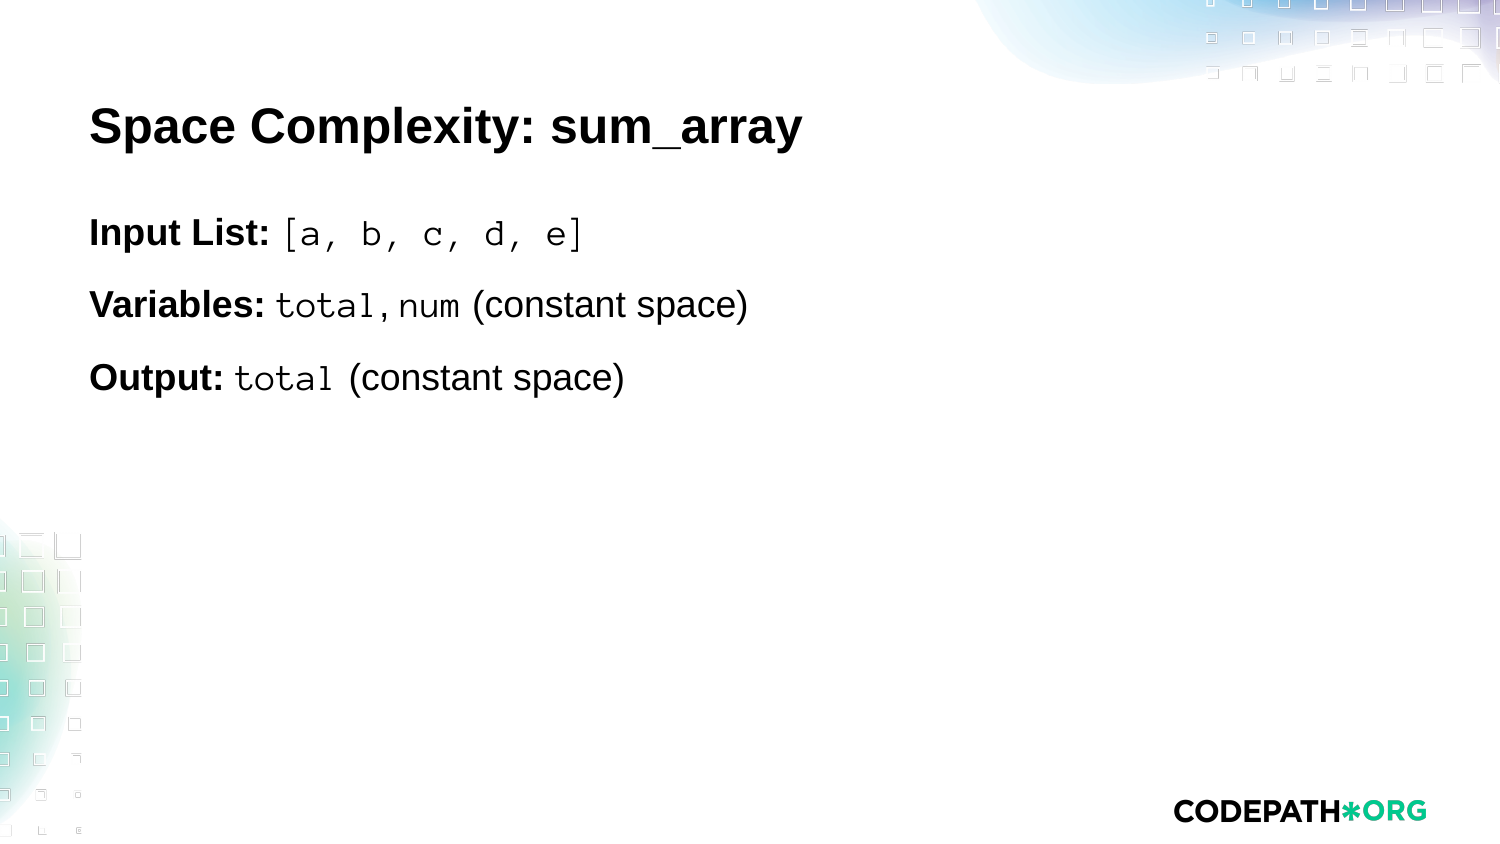

# Space Complexity: sum_array
Input List: [a, b, c, d, e]
Variables: total, num (constant space)
Output: total (constant space)